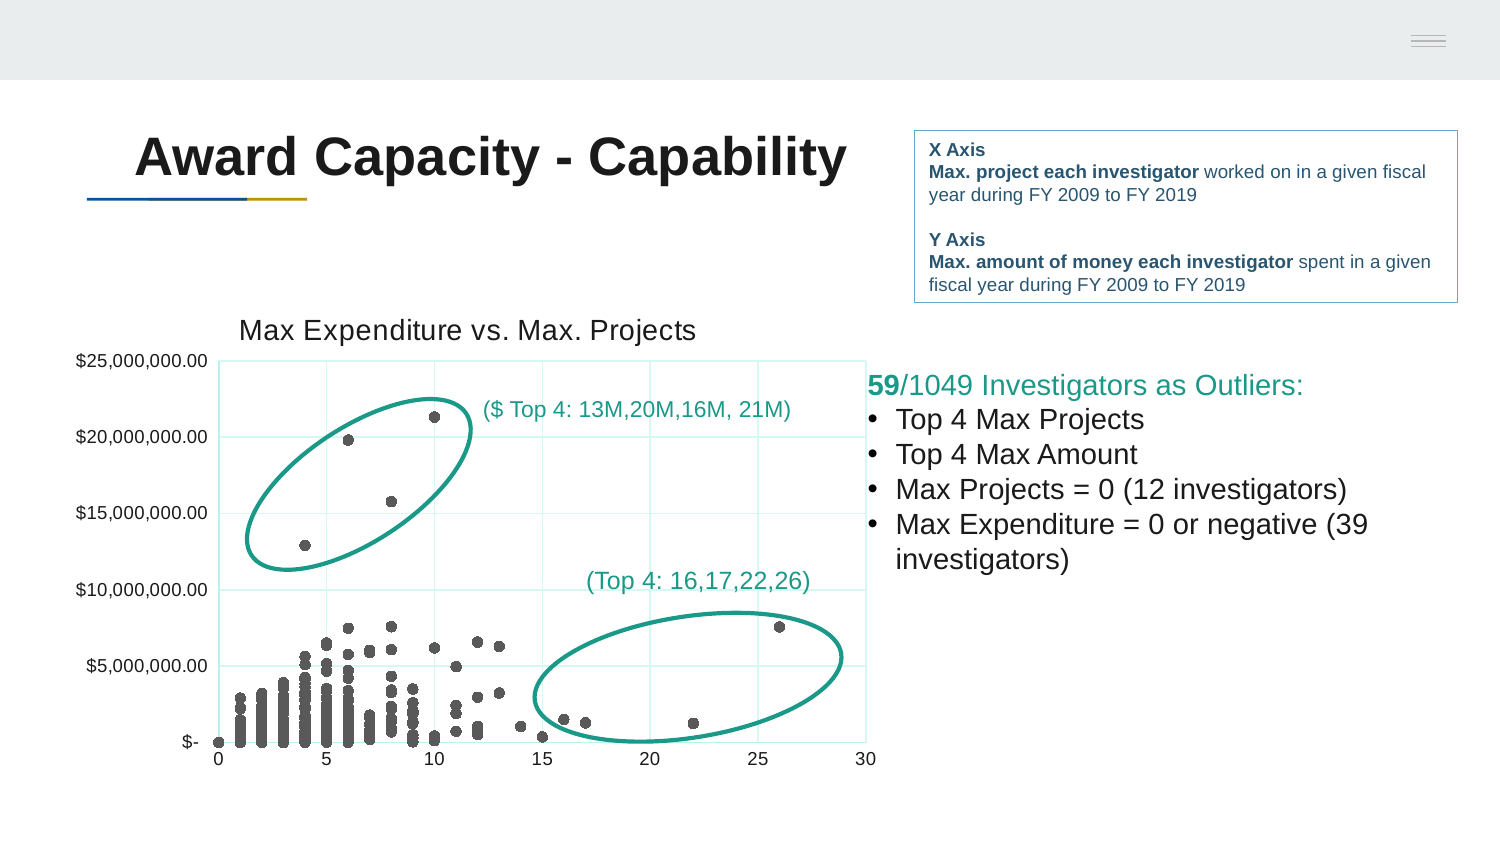

# Award Capacity - Capability
X Axis
Max. project each investigator worked on in a given fiscal year during FY 2009 to FY 2019

Y Axis
Max. amount of money each investigator spent in a given fiscal year during FY 2009 to FY 2019

### Chart: Max Expenditure vs. Max. Projects

| Category | Max_Amount |
|---|---|
59/1049 Investigators as Outliers:
Top 4 Max Projects
Top 4 Max Amount
Max Projects = 0 (12 investigators)
Max Expenditure = 0 or negative (39 investigators)
($ Top 4: 13M,20M,16M, 21M)

(Top 4: 16,17,22,26)